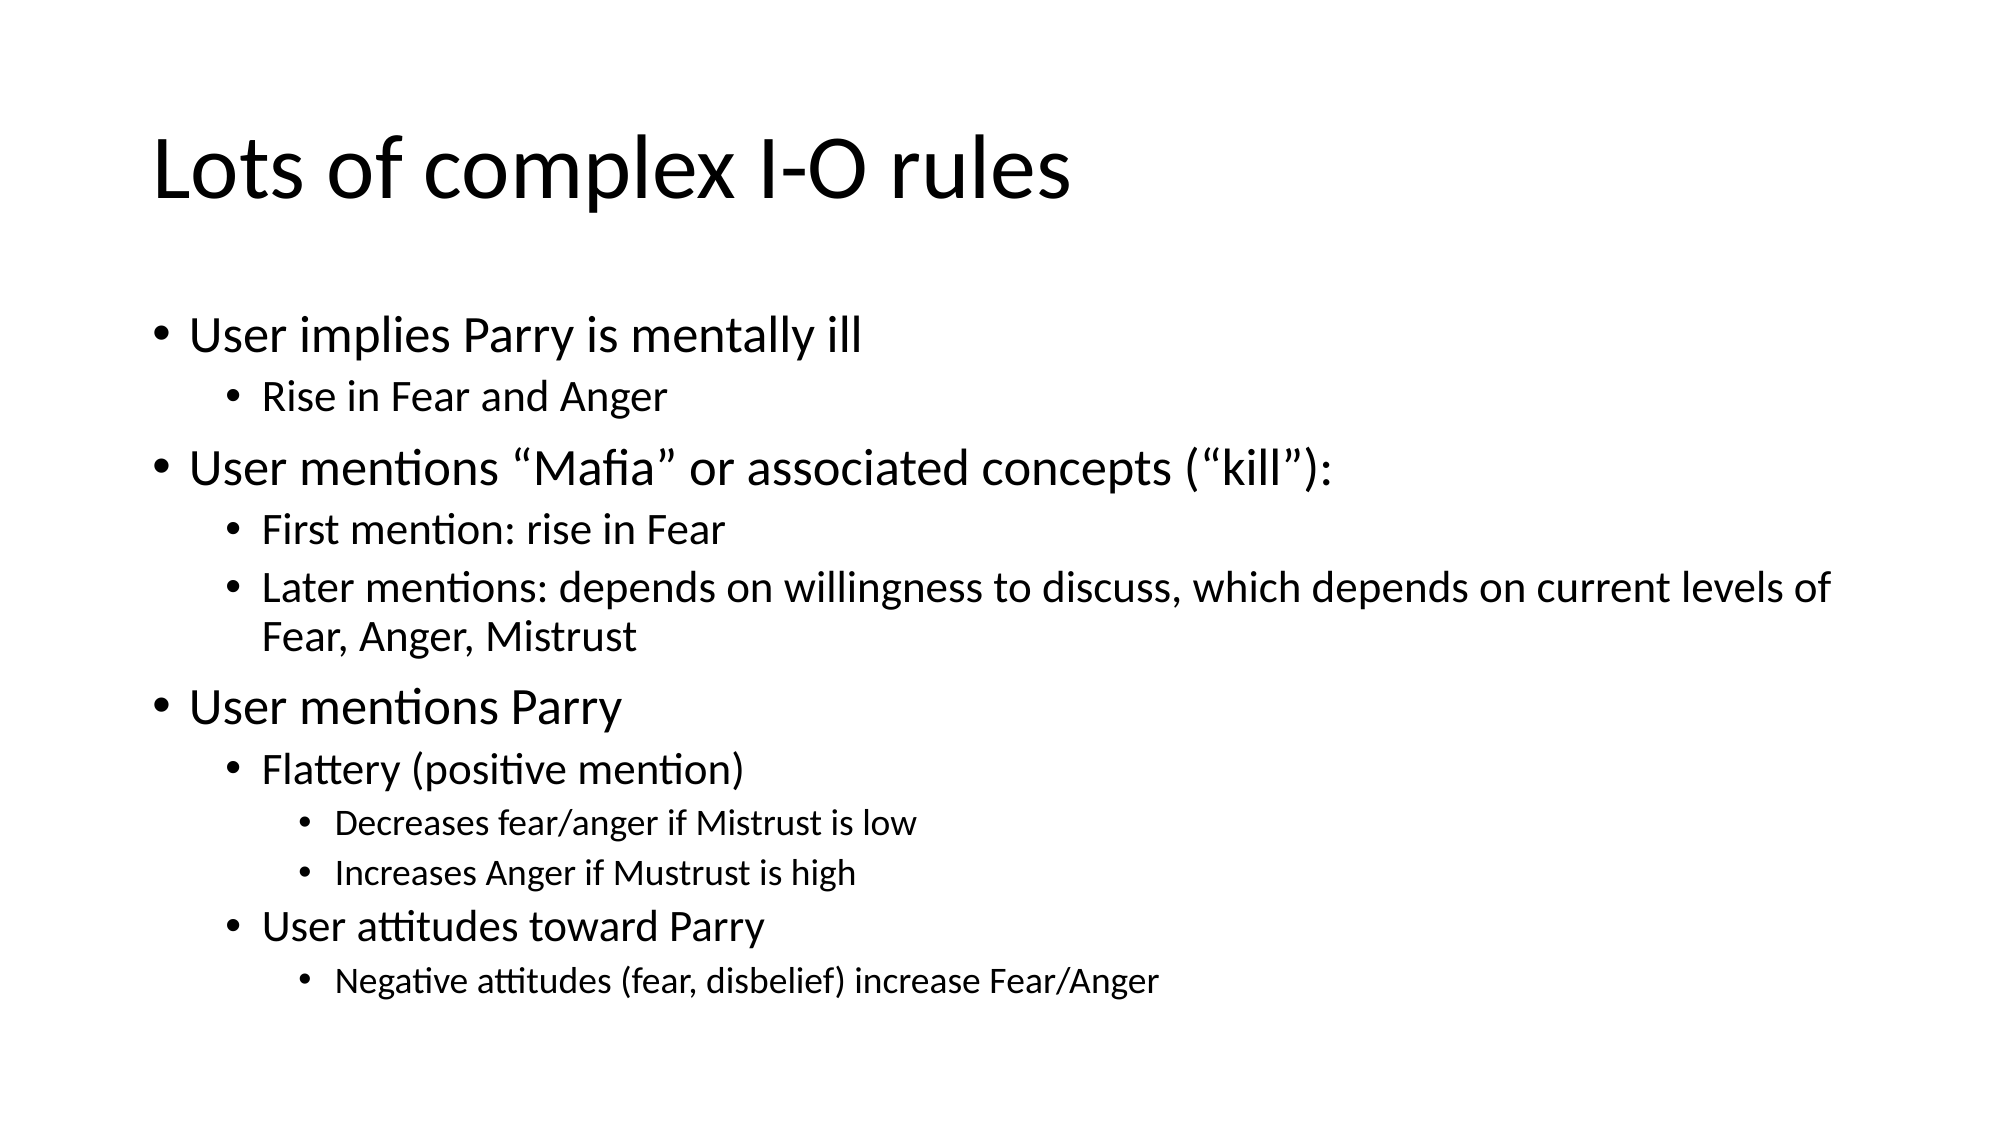

# Lots of complex I-O rules
User implies Parry is mentally ill
Rise in Fear and Anger
User mentions “Mafia” or associated concepts (“kill”):
First mention: rise in Fear
Later mentions: depends on willingness to discuss, which depends on current levels of Fear, Anger, Mistrust
User mentions Parry
Flattery (positive mention)
Decreases fear/anger if Mistrust is low
Increases Anger if Mustrust is high
User attitudes toward Parry
Negative attitudes (fear, disbelief) increase Fear/Anger